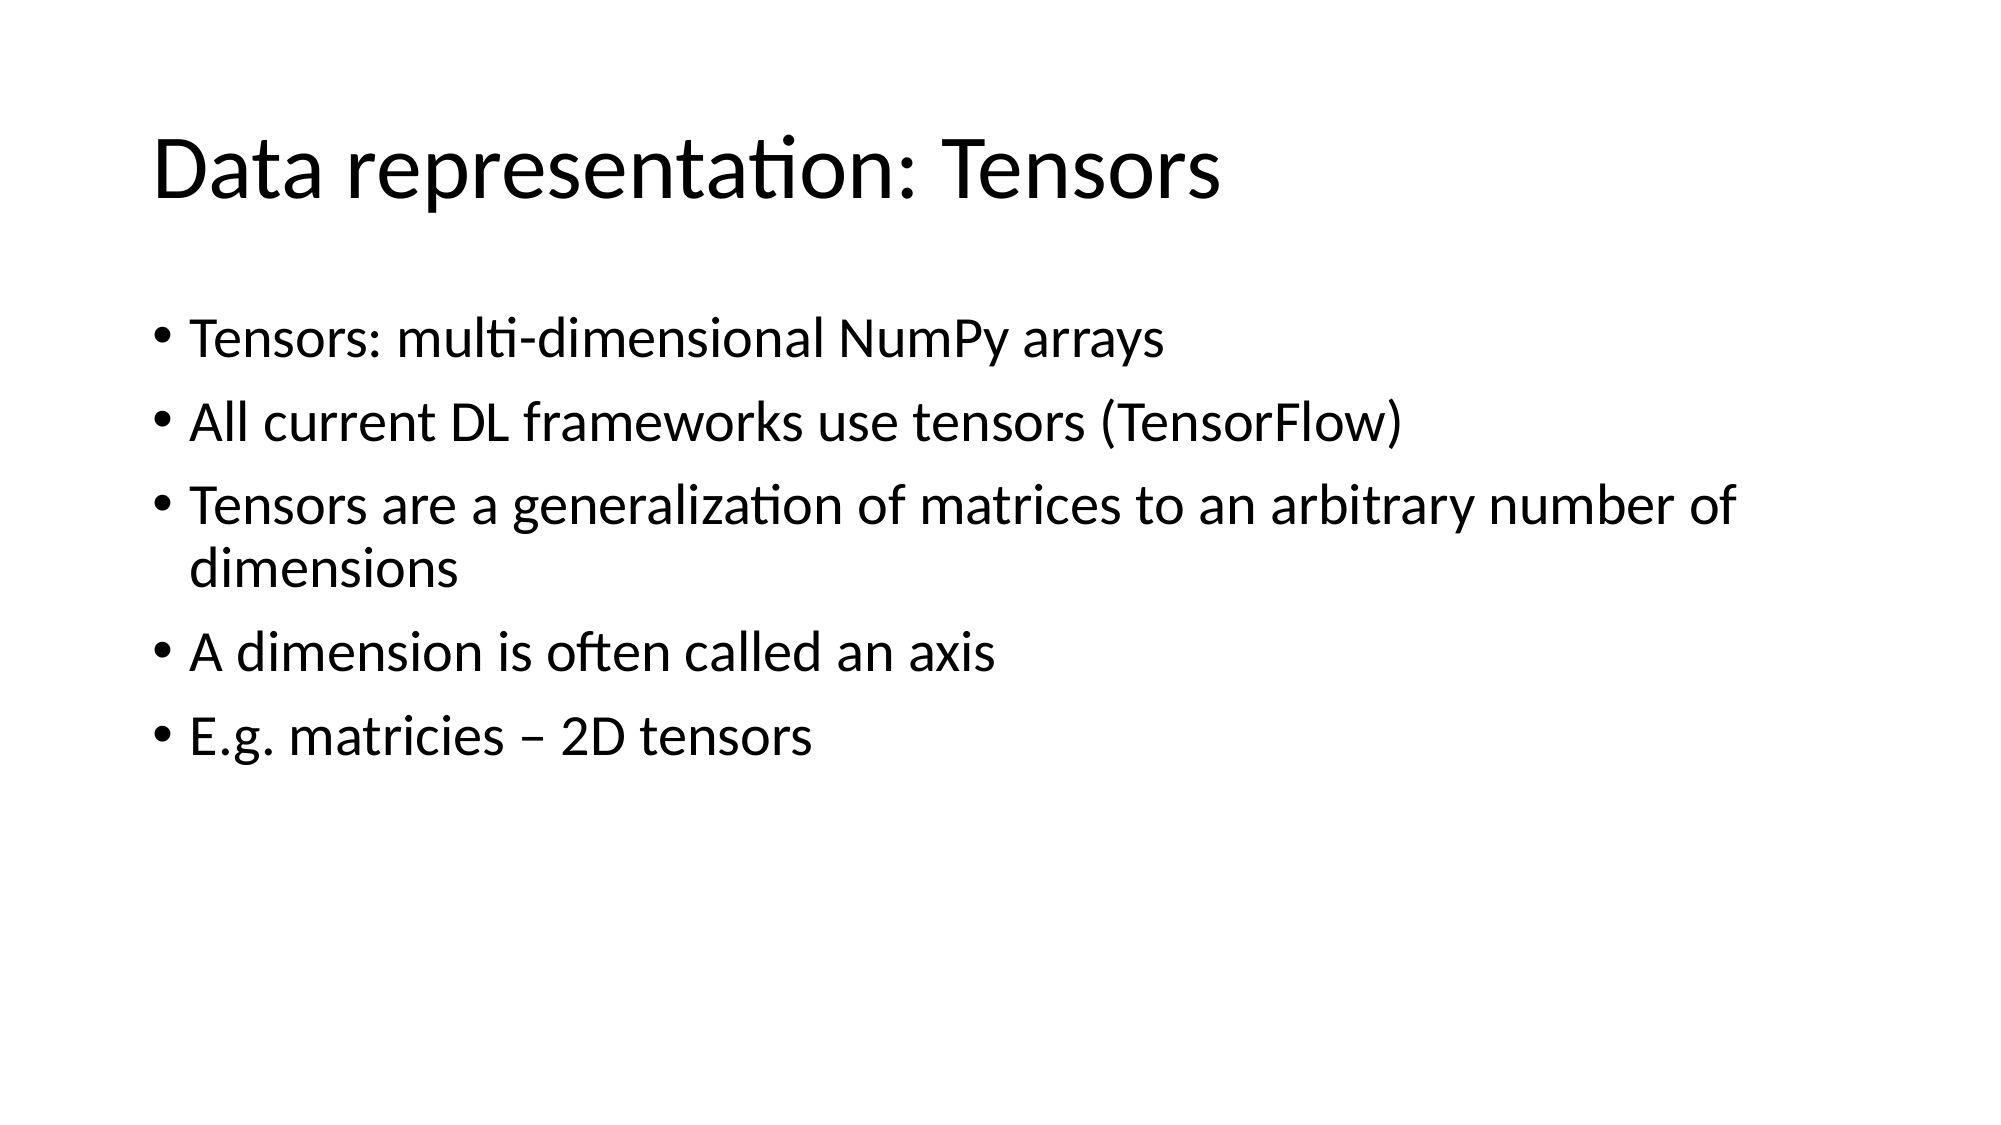

# Data representation: Tensors
Tensors: multi-dimensional NumPy arrays
All current DL frameworks use tensors (TensorFlow)
Tensors are a generalization of matrices to an arbitrary number of dimensions
A dimension is often called an axis
E.g. matricies – 2D tensors